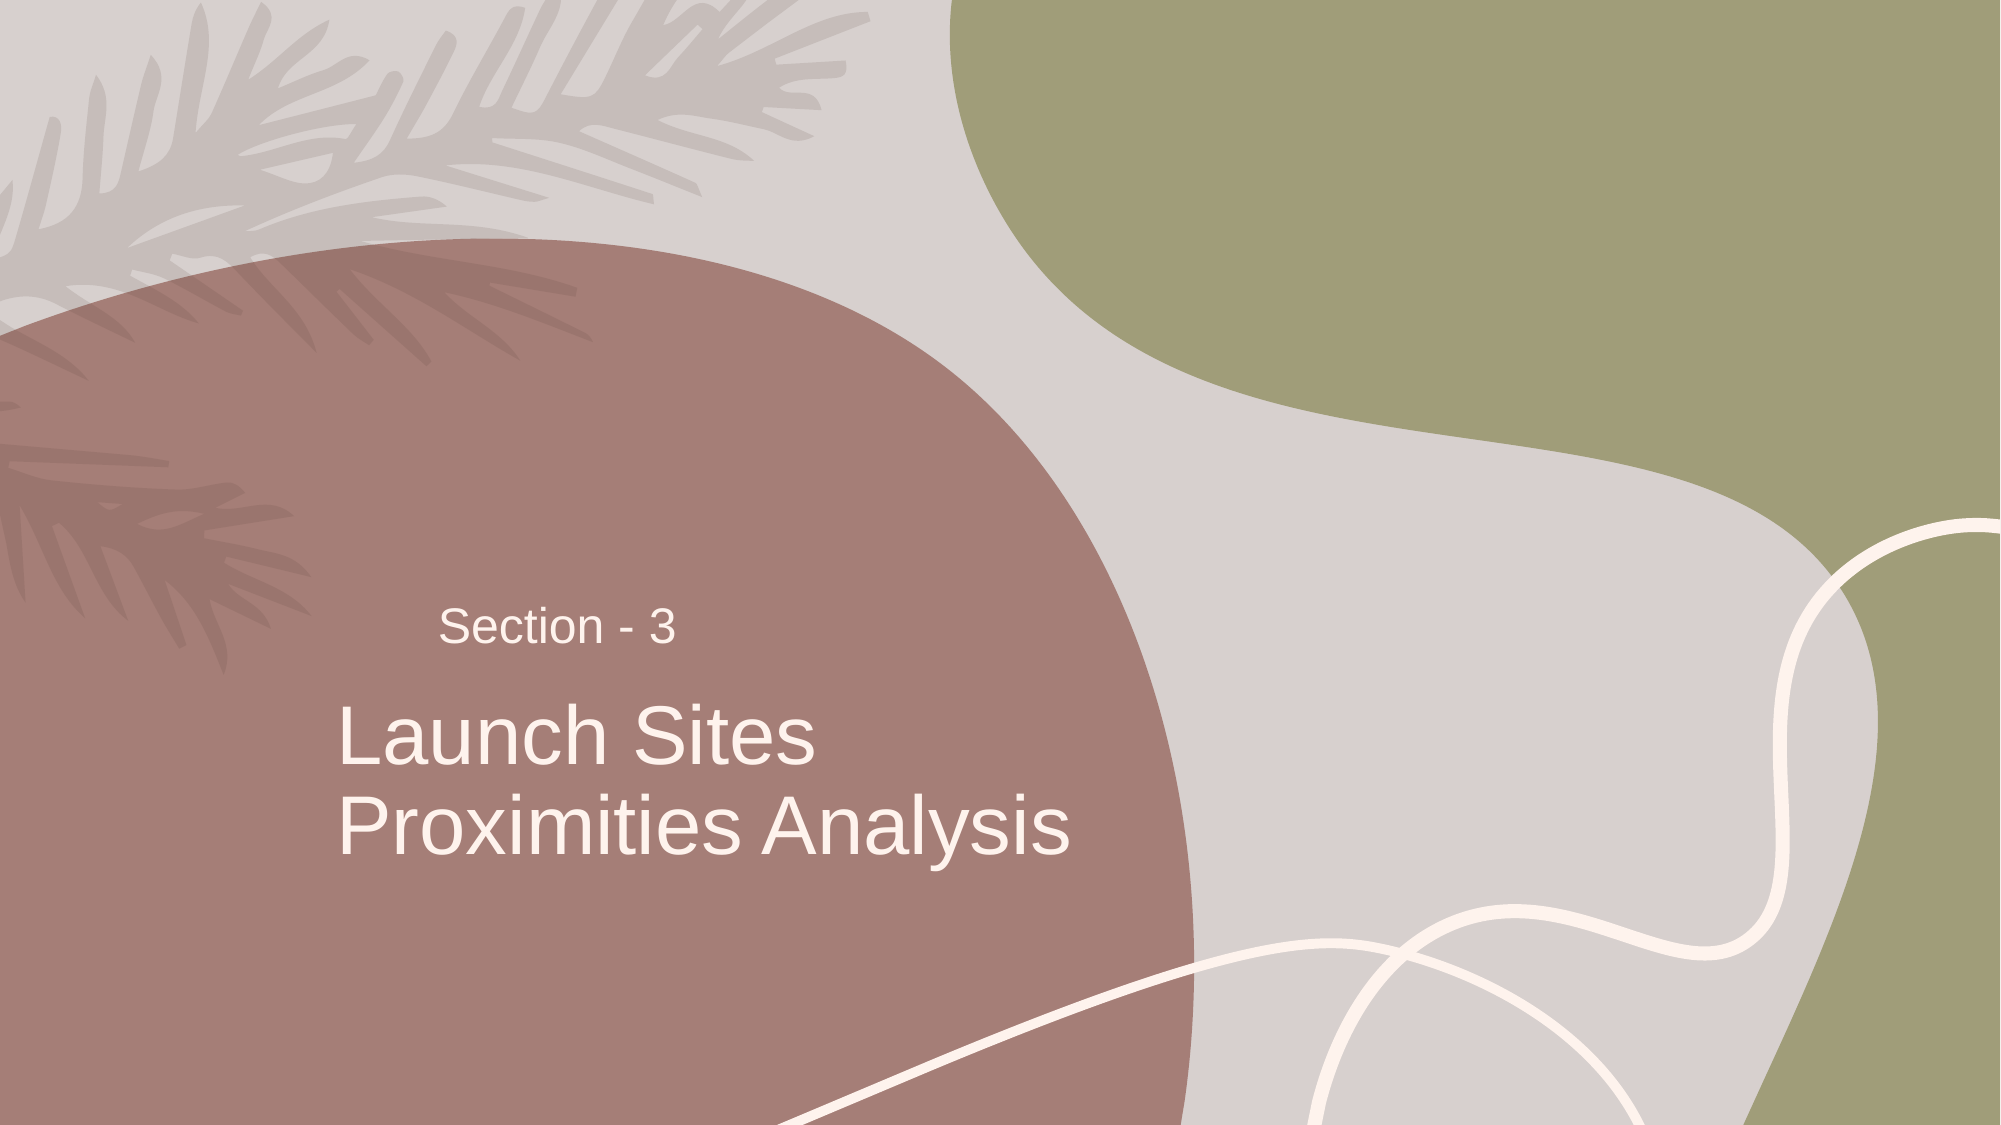

# Launch Sites Proximities Analysis
Section - 3